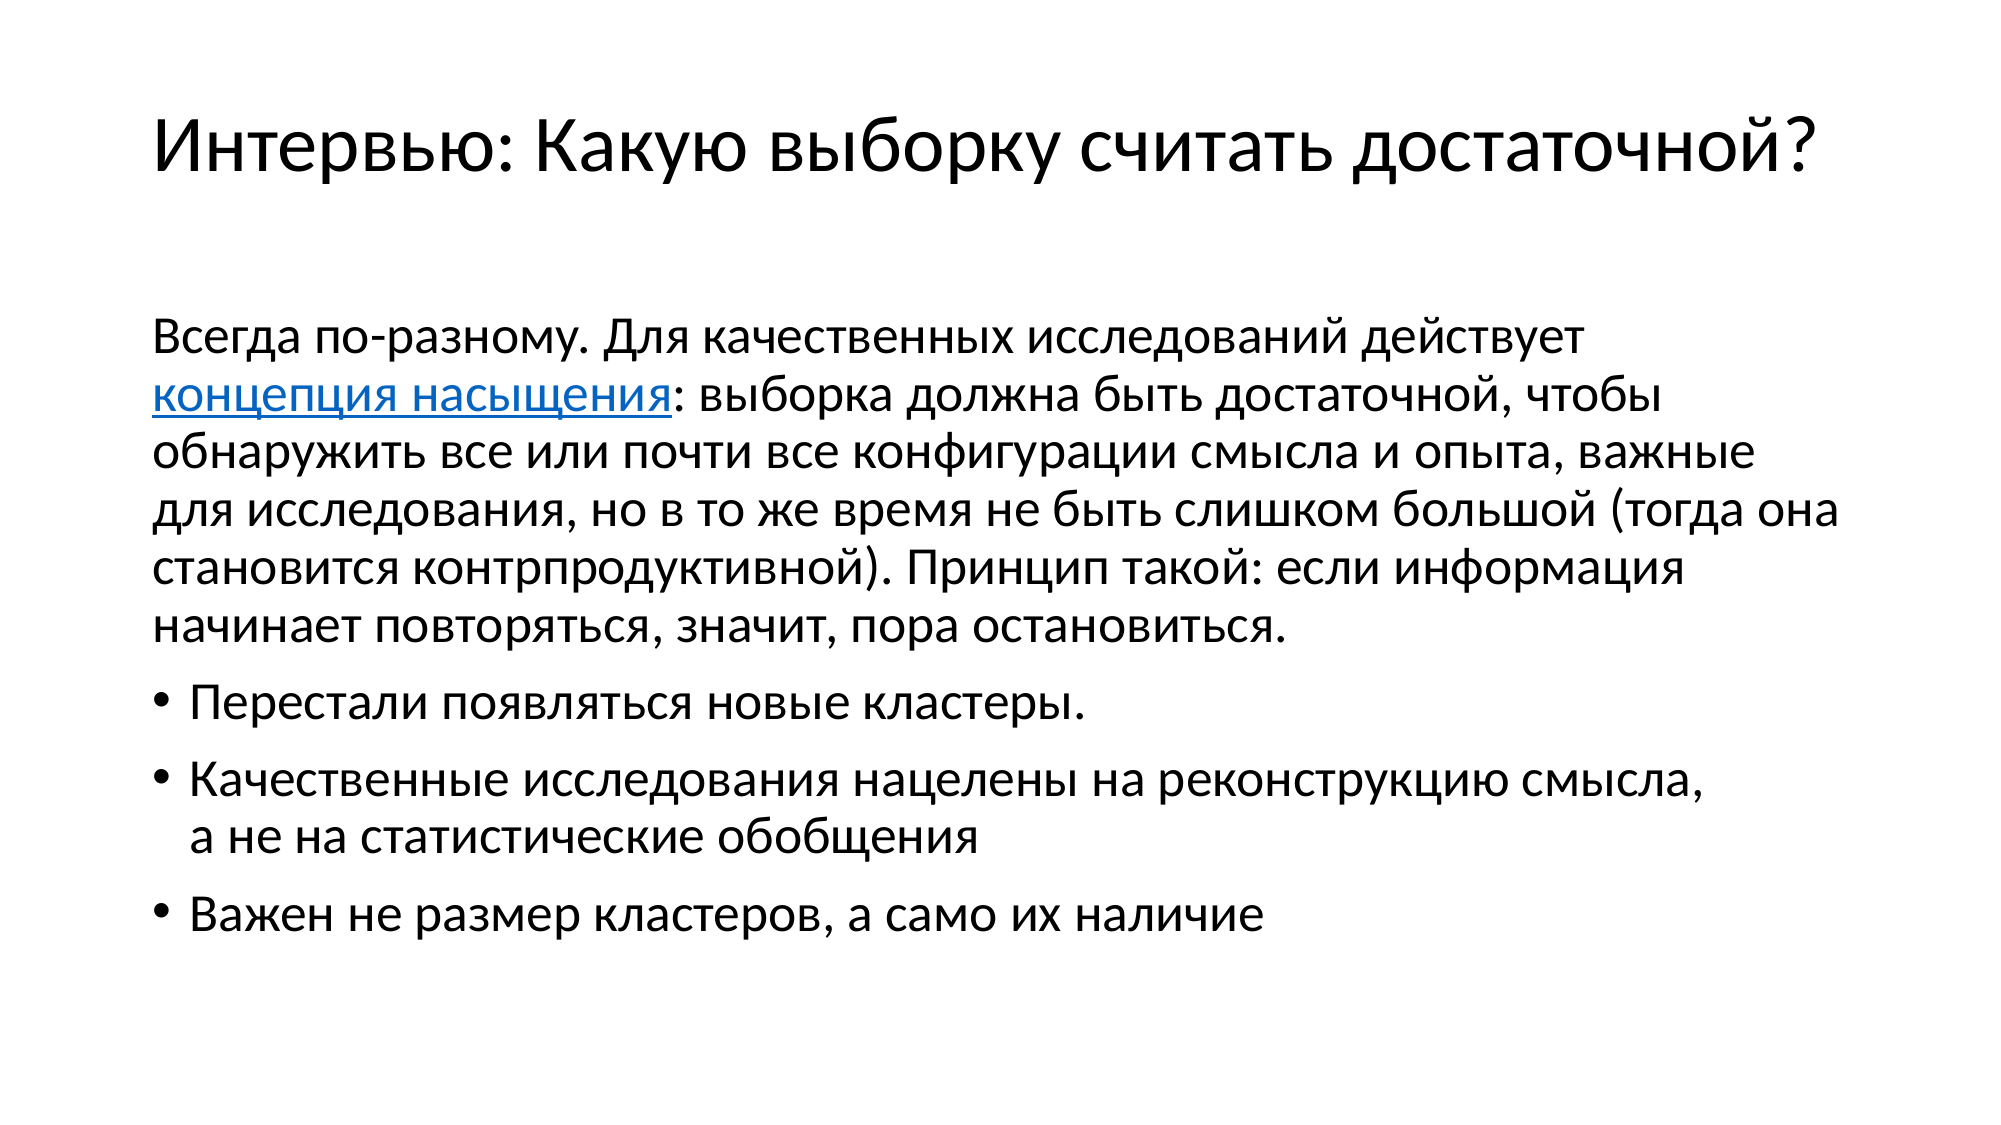

# Интервью: Какую выборку считать достаточной?
Всегда по-разному. Для качественных исследований действует концепция насыщения: выборка должна быть достаточной, чтобы обнаружить все или почти все конфигурации смысла и опыта, важные для исследования, но в то же время не быть слишком большой (тогда она становится контрпродуктивной). Принцип такой: если информация начинает повторяться, значит, пора остановиться.
Перестали появляться новые кластеры.
Качественные исследования нацелены на реконструкцию смысла, а не на статистические обобщения
Важен не размер кластеров, а само их наличие